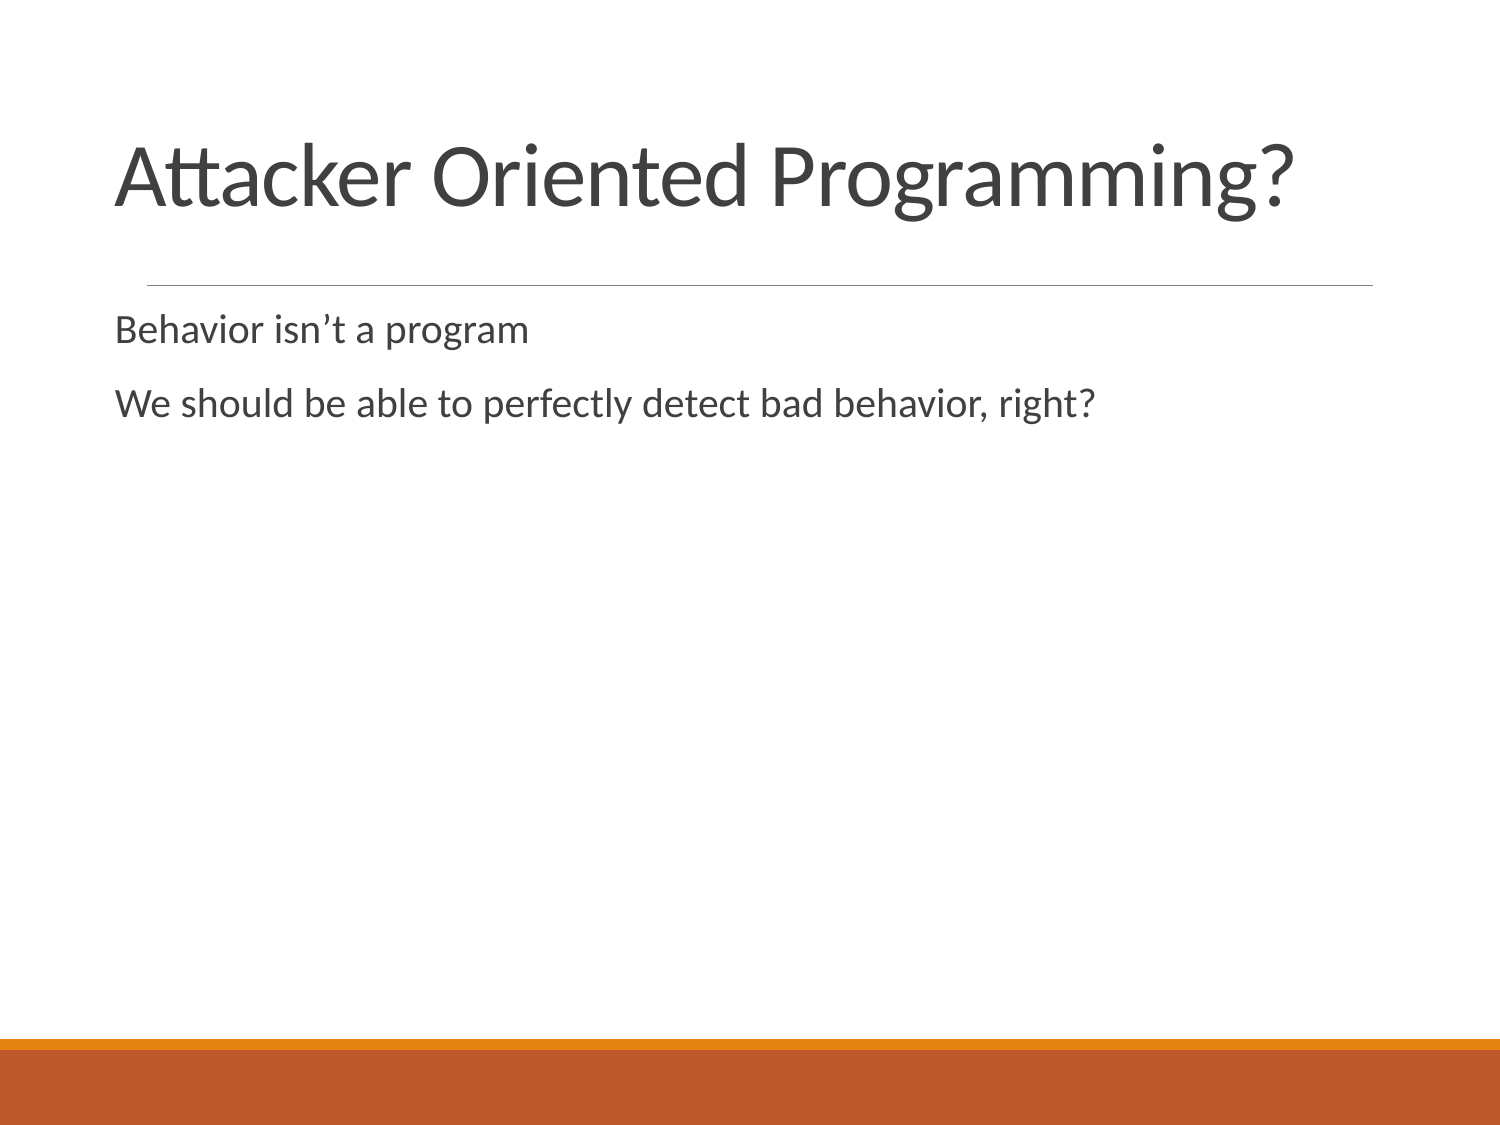

# Attacker Oriented Programming?
Behavior isn’t a program
We should be able to perfectly detect bad behavior, right?